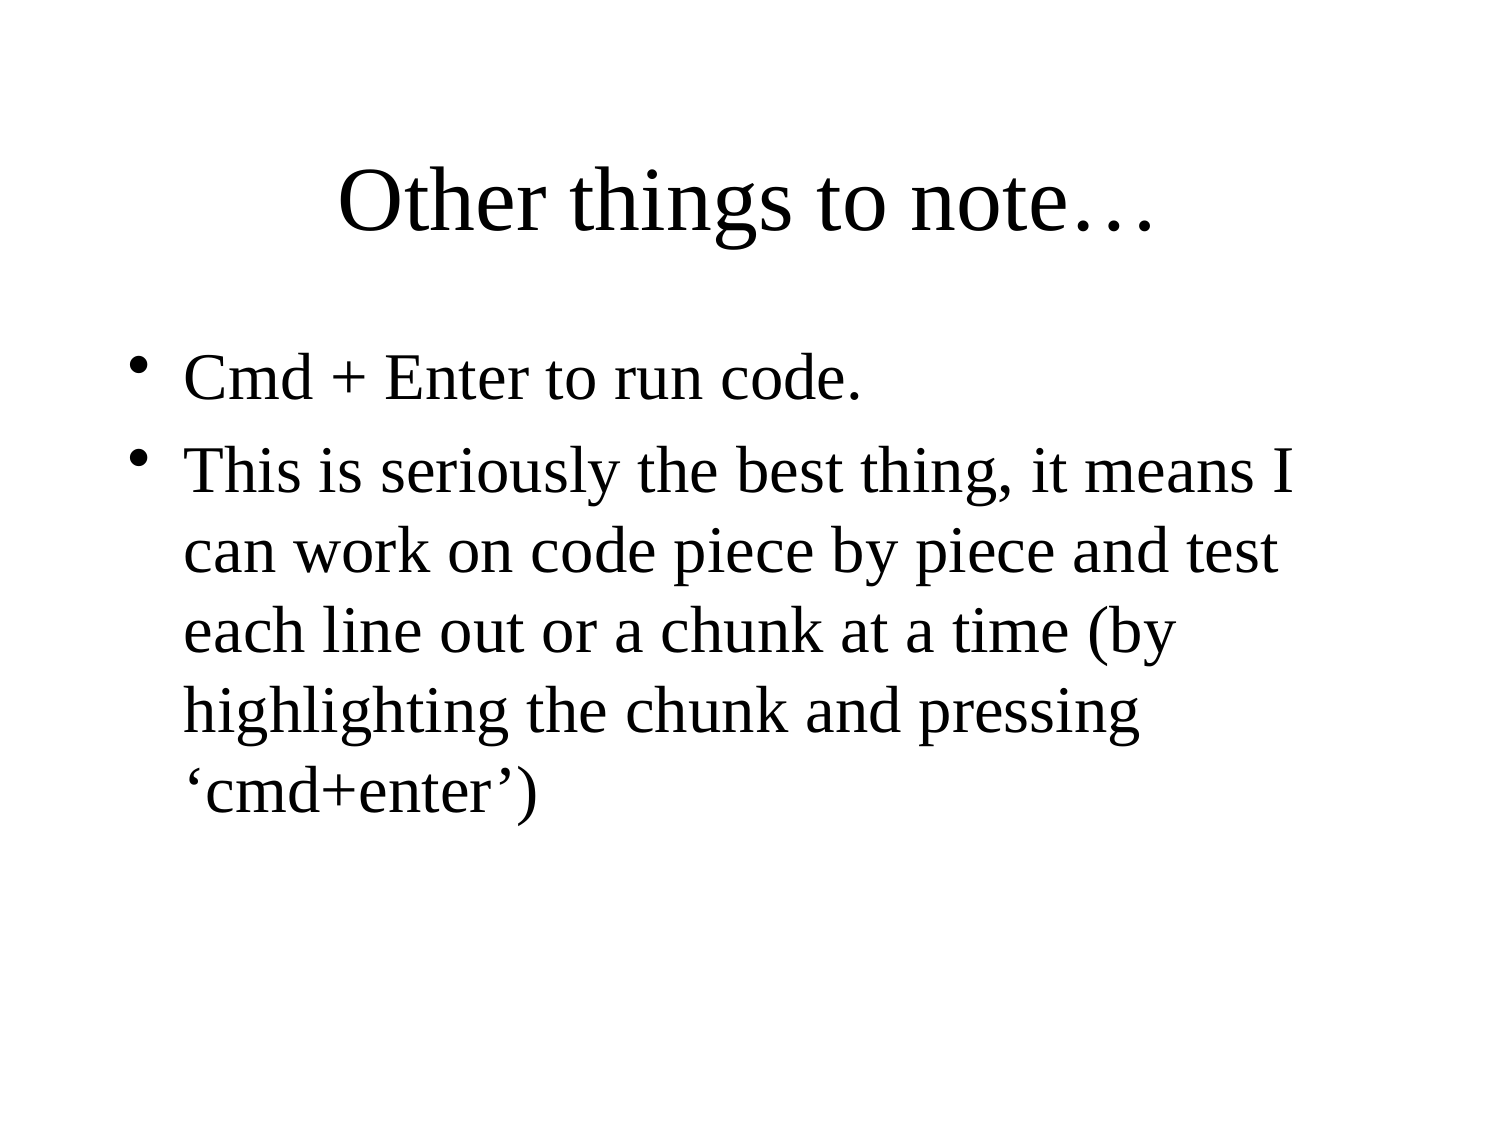

# Other things to note…
Cmd + Enter to run code.
This is seriously the best thing, it means I can work on code piece by piece and test each line out or a chunk at a time (by highlighting the chunk and pressing ‘cmd+enter’)